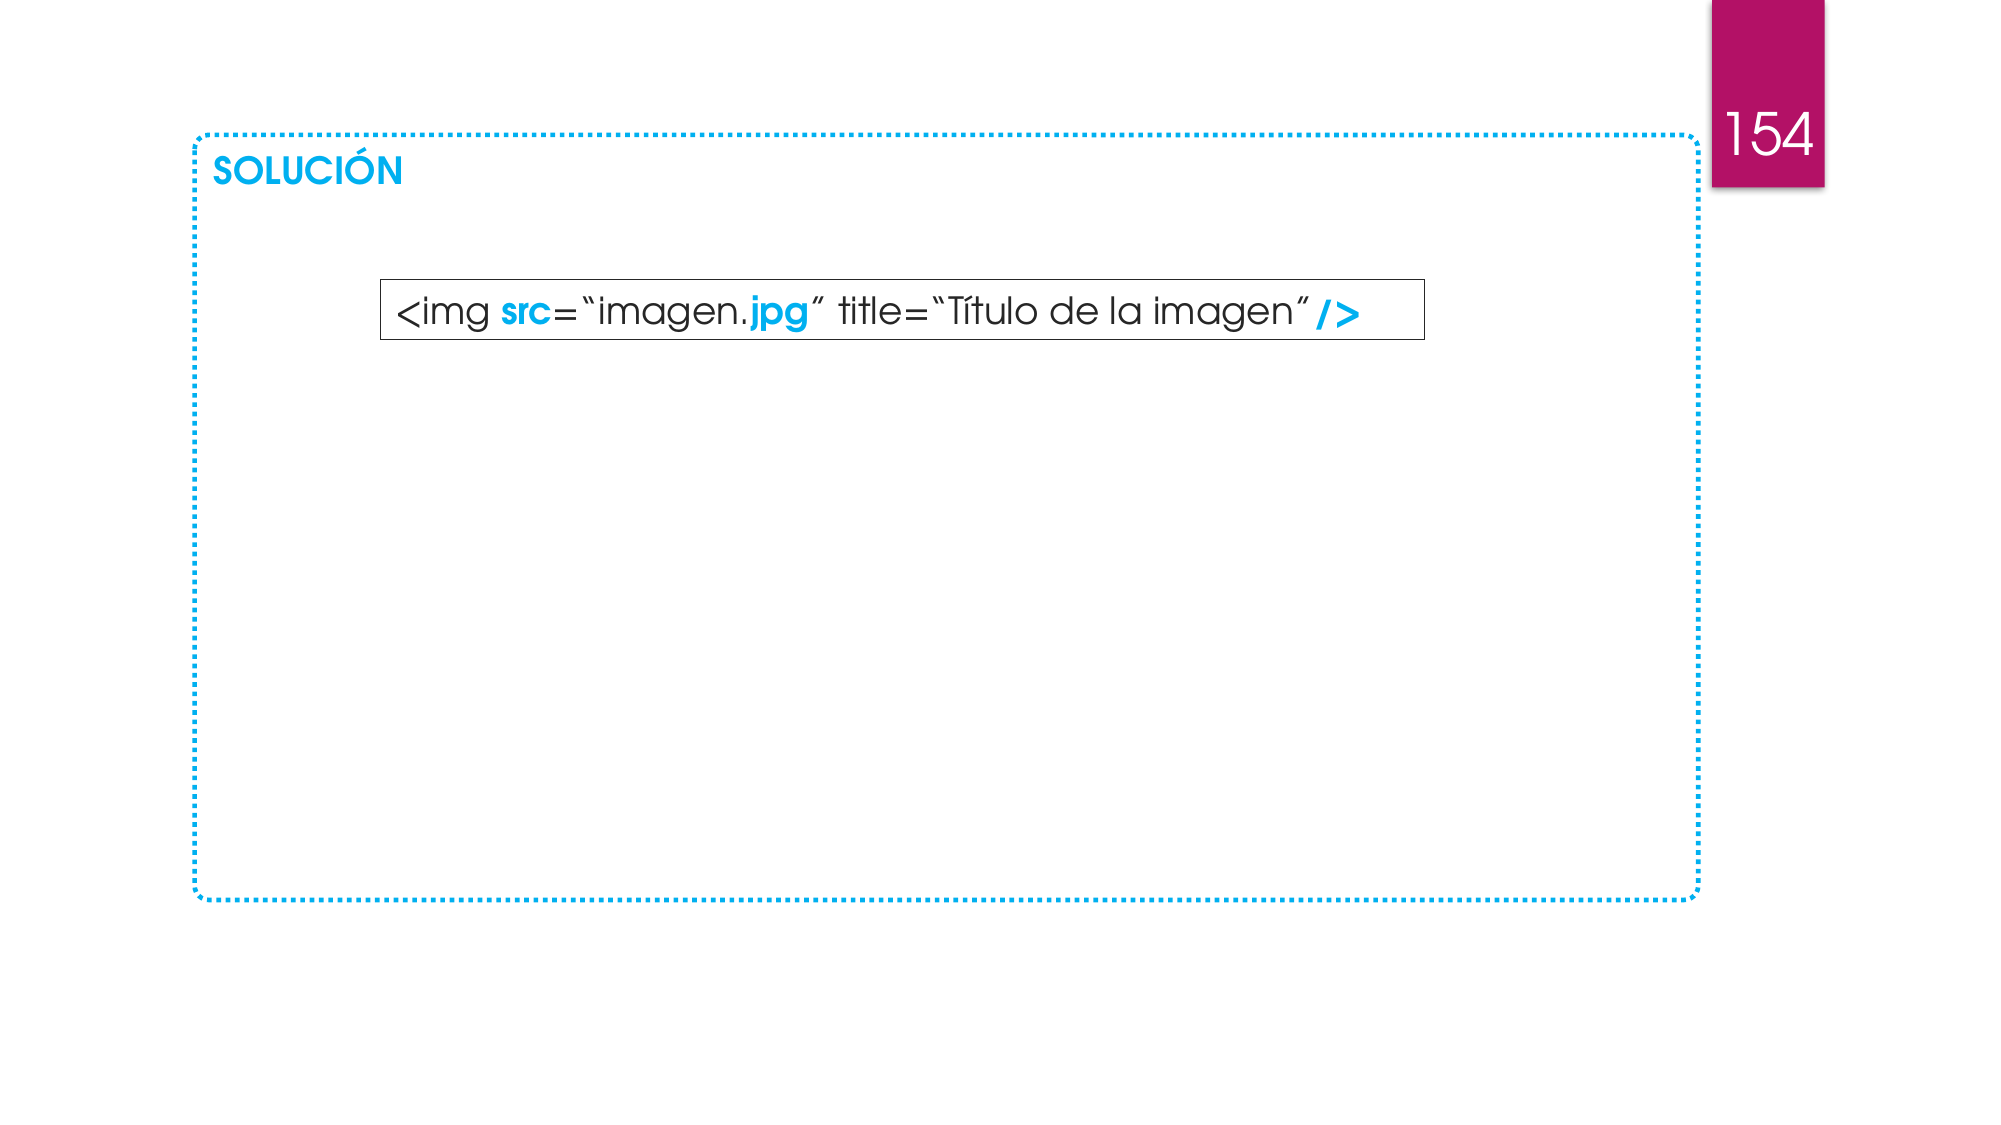

154
SOLUCIÓN

<img src=“imagen.jpg” title=“Título de la imagen”/>